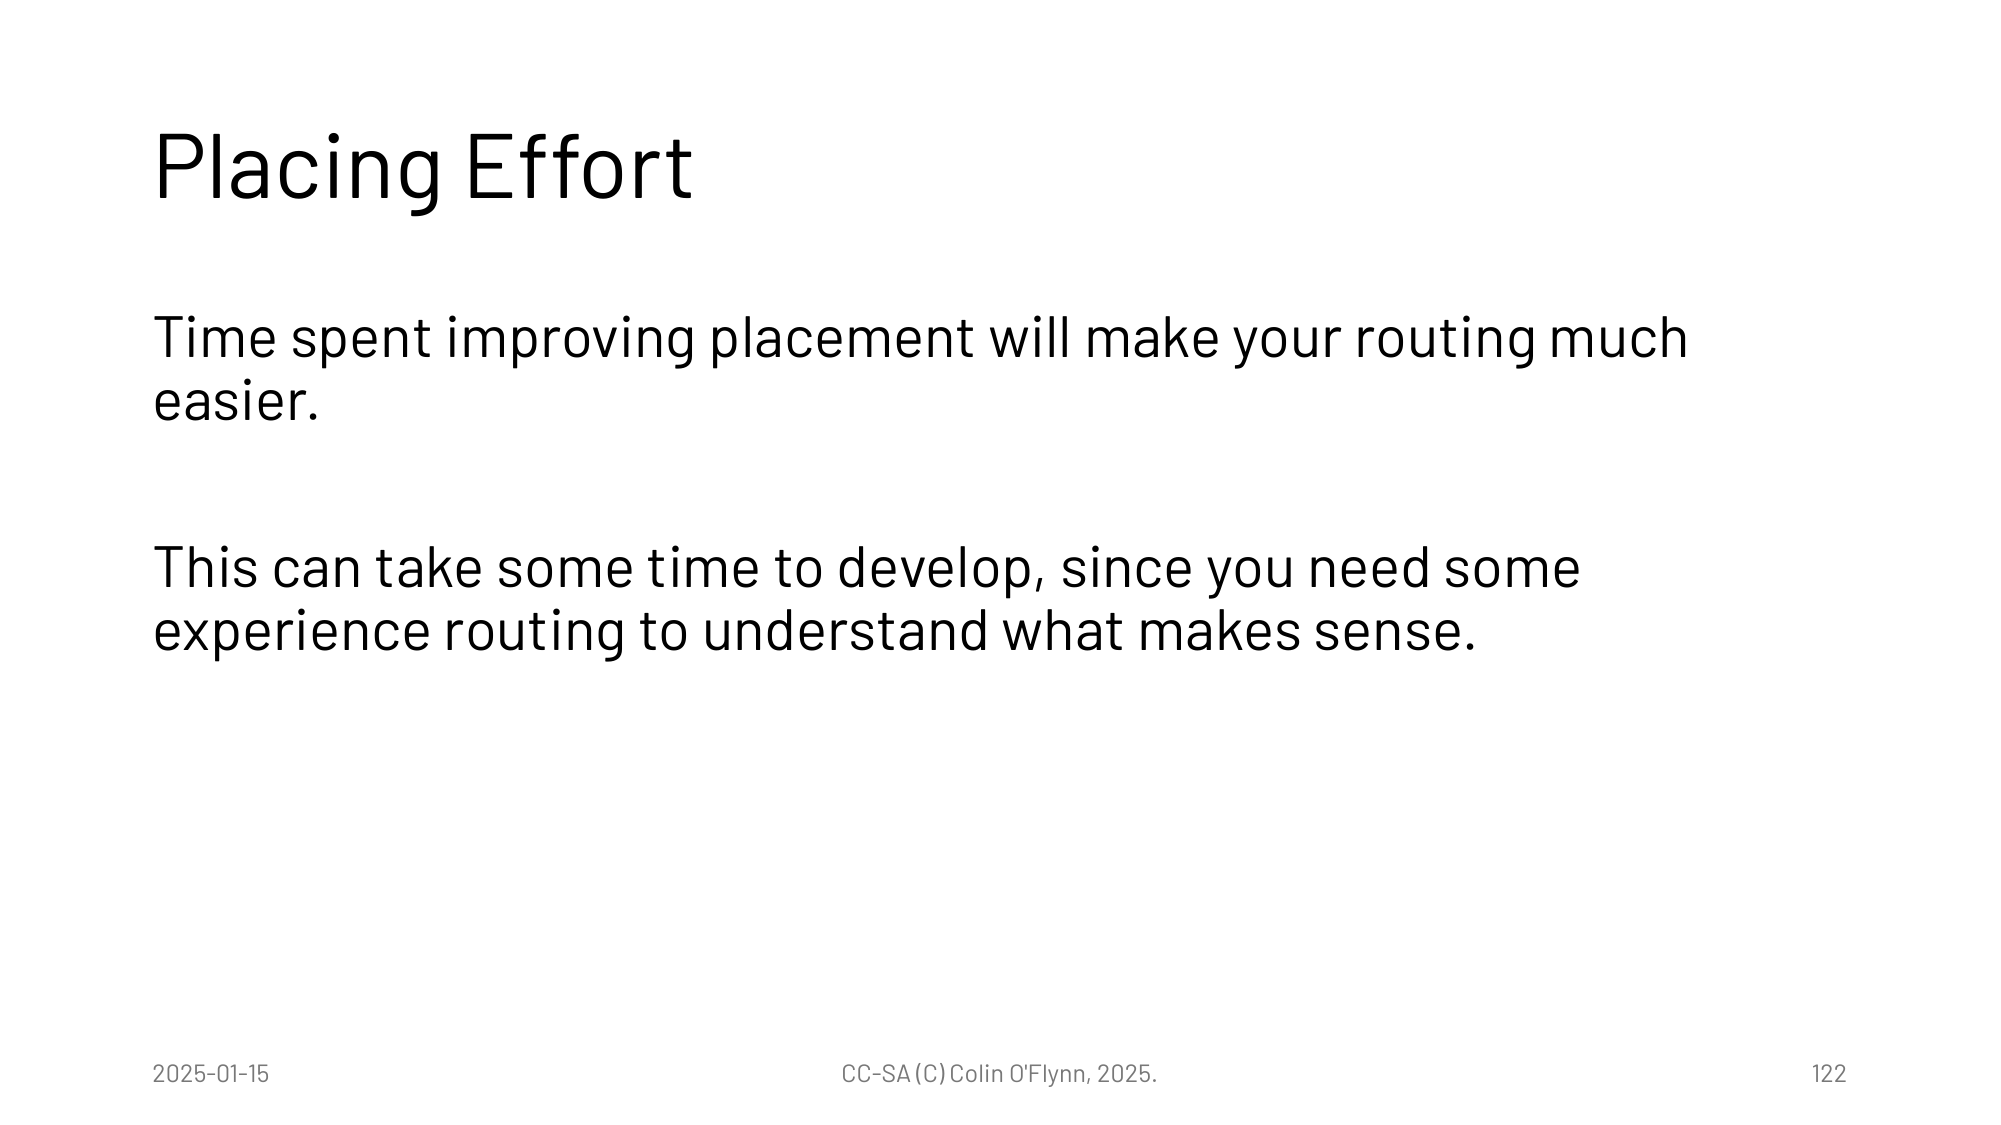

# Placing Effort
Time spent improving placement will make your routing much easier.

This can take some time to develop, since you need some experience routing to understand what makes sense.
2025-01-15
CC-SA (C) Colin O'Flynn, 2025.
122